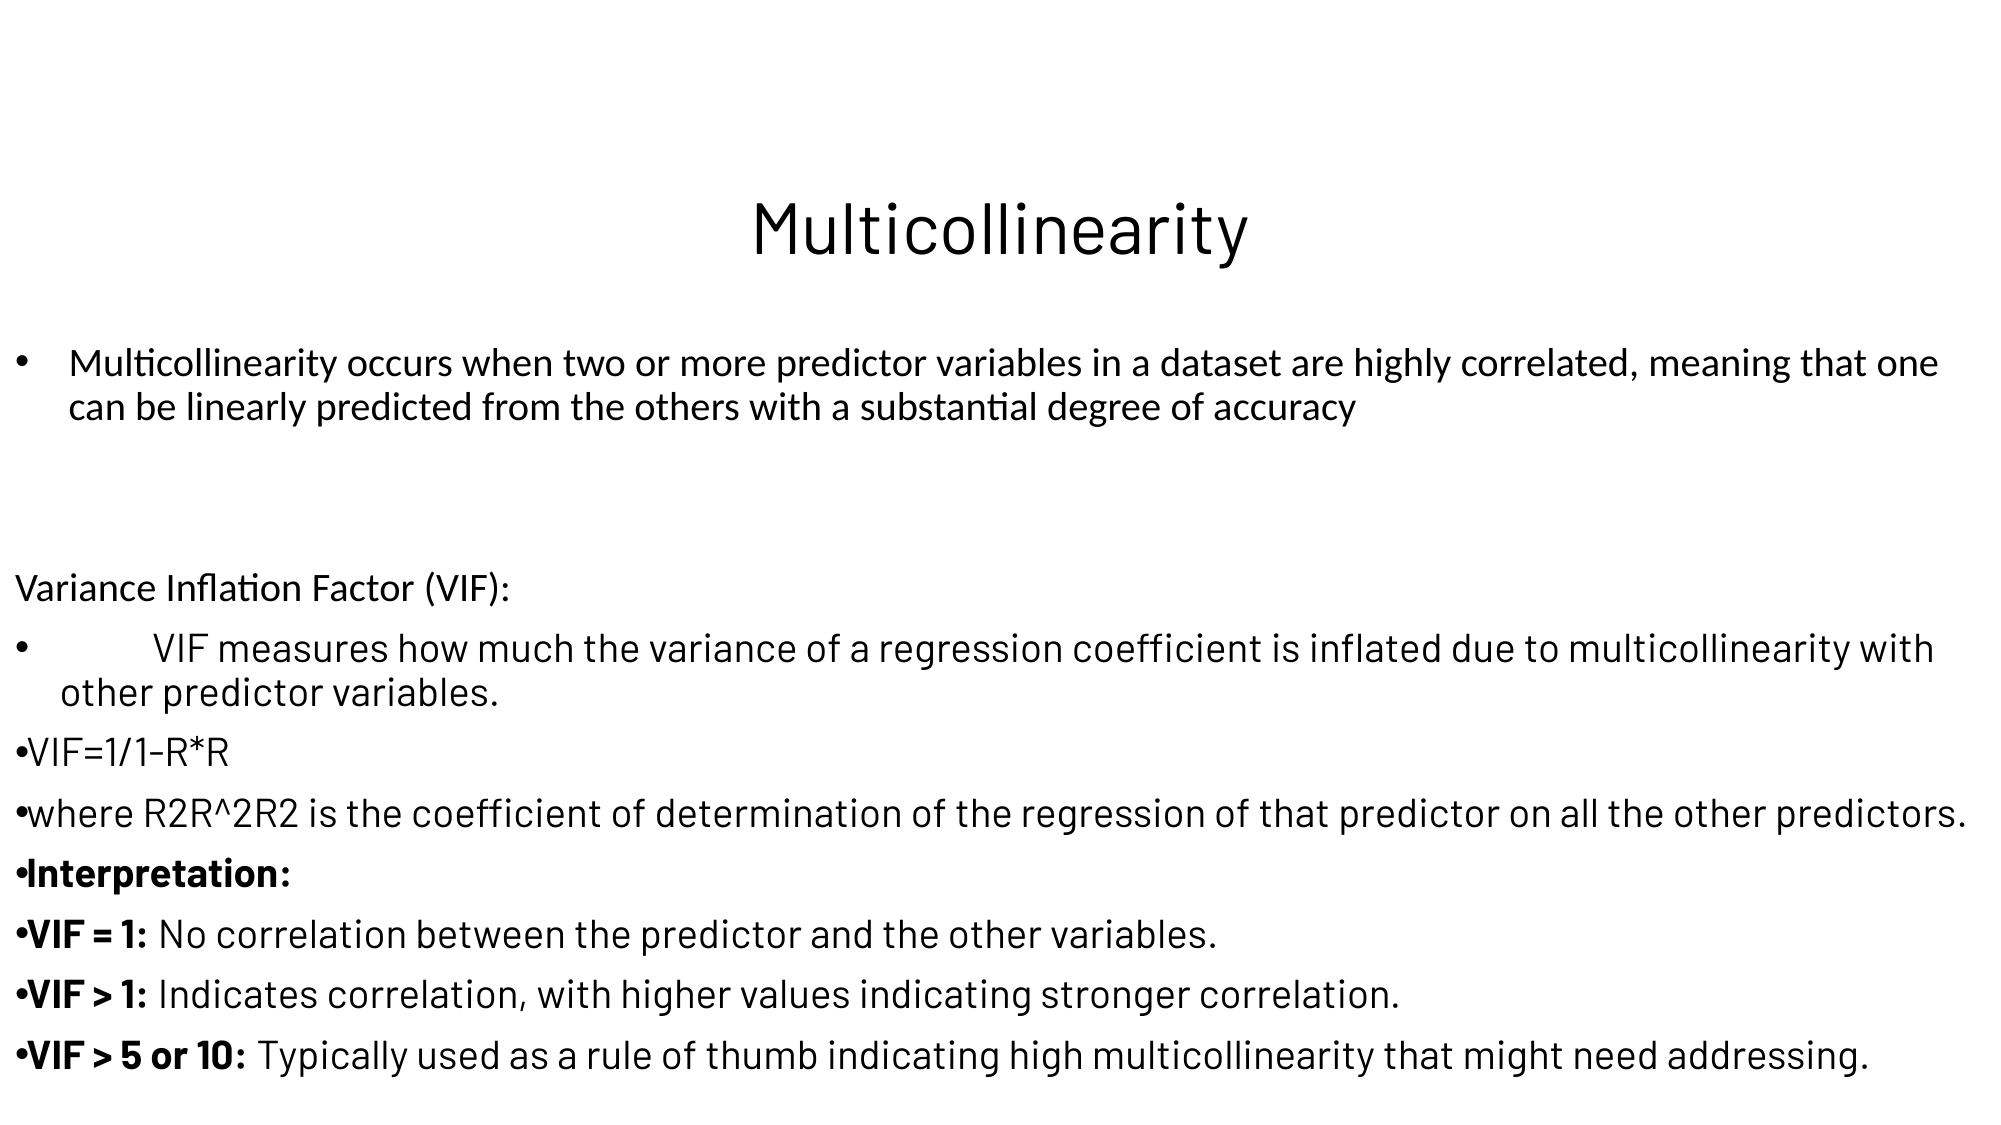

# Multicollinearity
Multicollinearity occurs when two or more predictor variables in a dataset are highly correlated, meaning that one can be linearly predicted from the others with a substantial degree of accuracy

Variance Inflation Factor (VIF):
          VIF measures how much the variance of a regression coefficient is inflated due to multicollinearity with other predictor variables.
VIF=1/1-R*R
where R2R^2R2 is the coefficient of determination of the regression of that predictor on all the other predictors.
Interpretation:
VIF = 1: No correlation between the predictor and the other variables.
VIF > 1: Indicates correlation, with higher values indicating stronger correlation.
VIF > 5 or 10: Typically used as a rule of thumb indicating high multicollinearity that might need addressing.